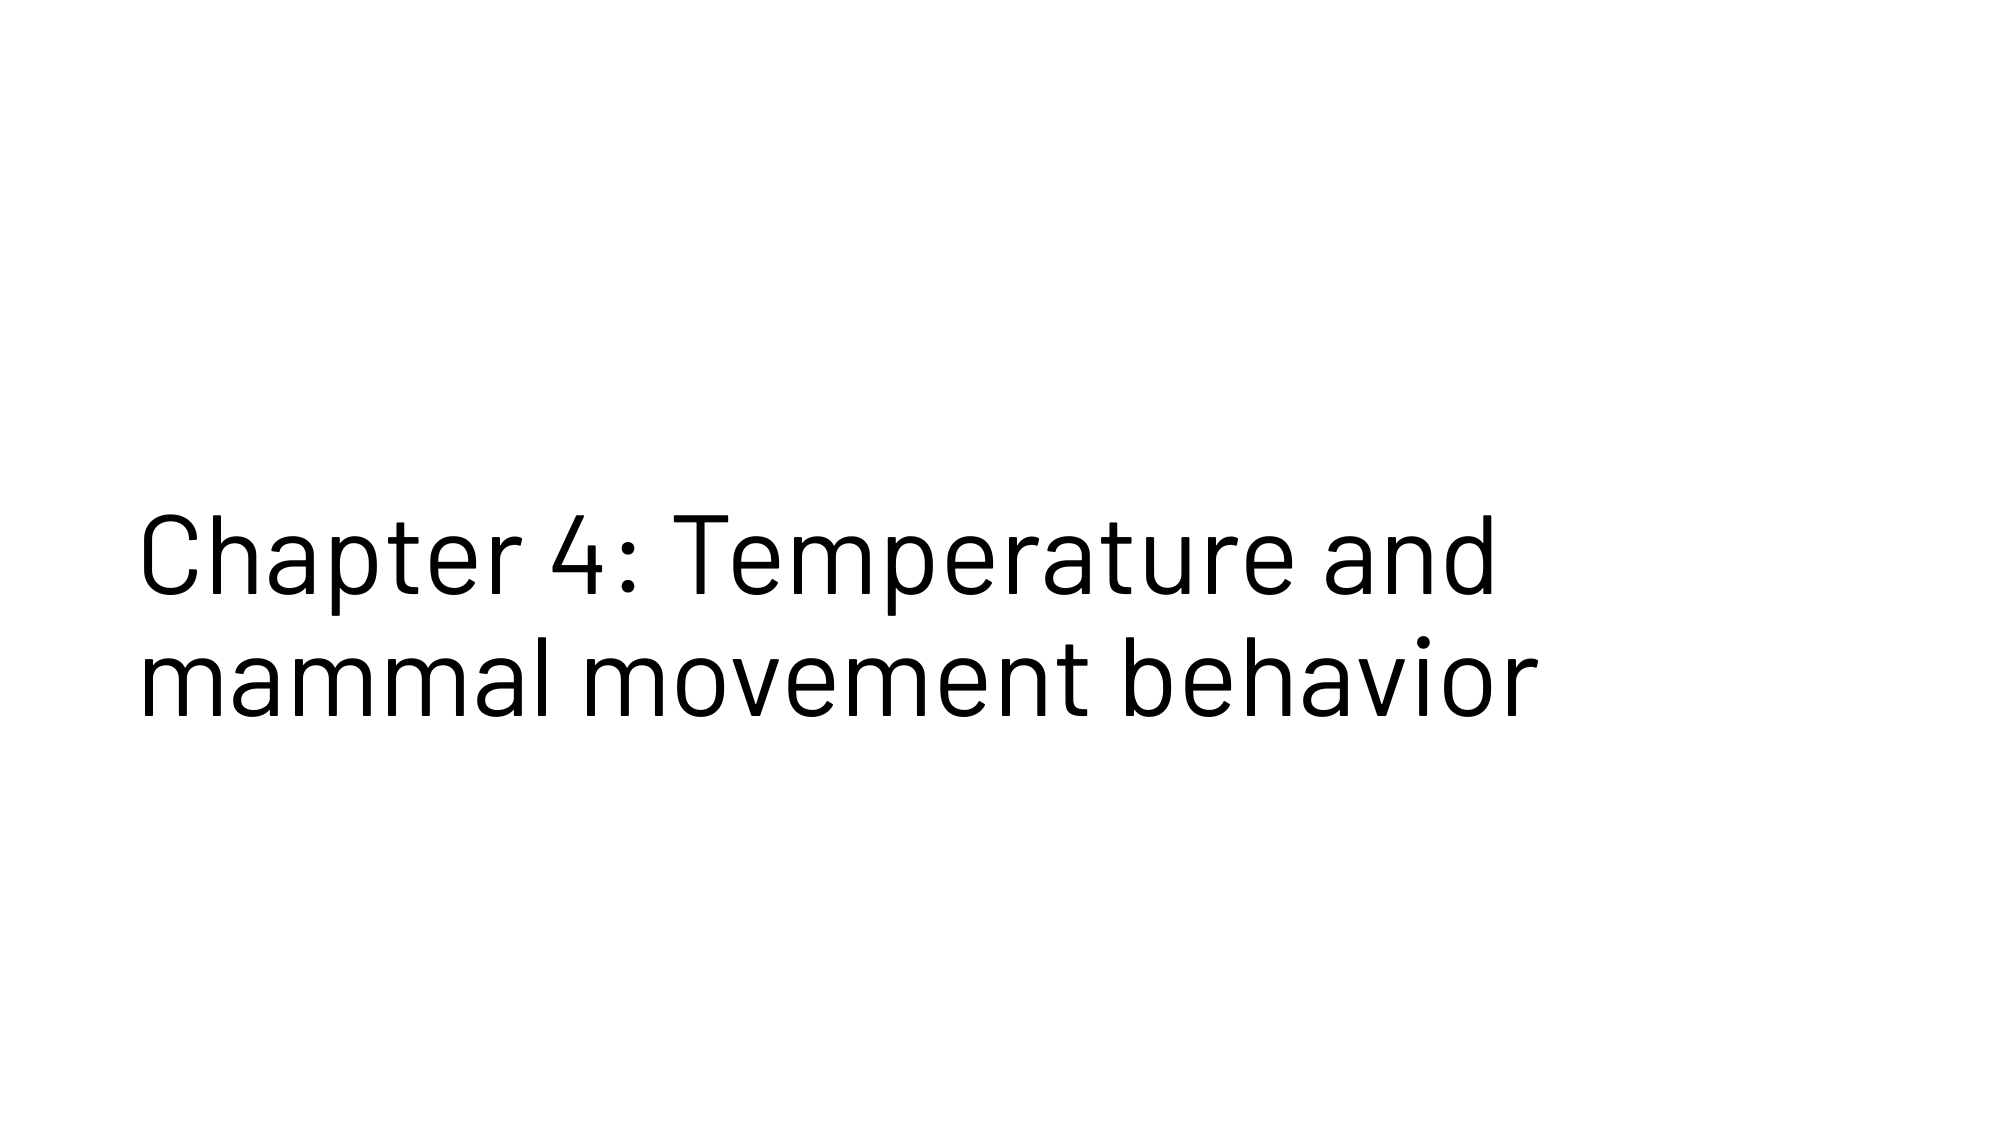

# Chapter 4: Temperature and mammal movement behavior